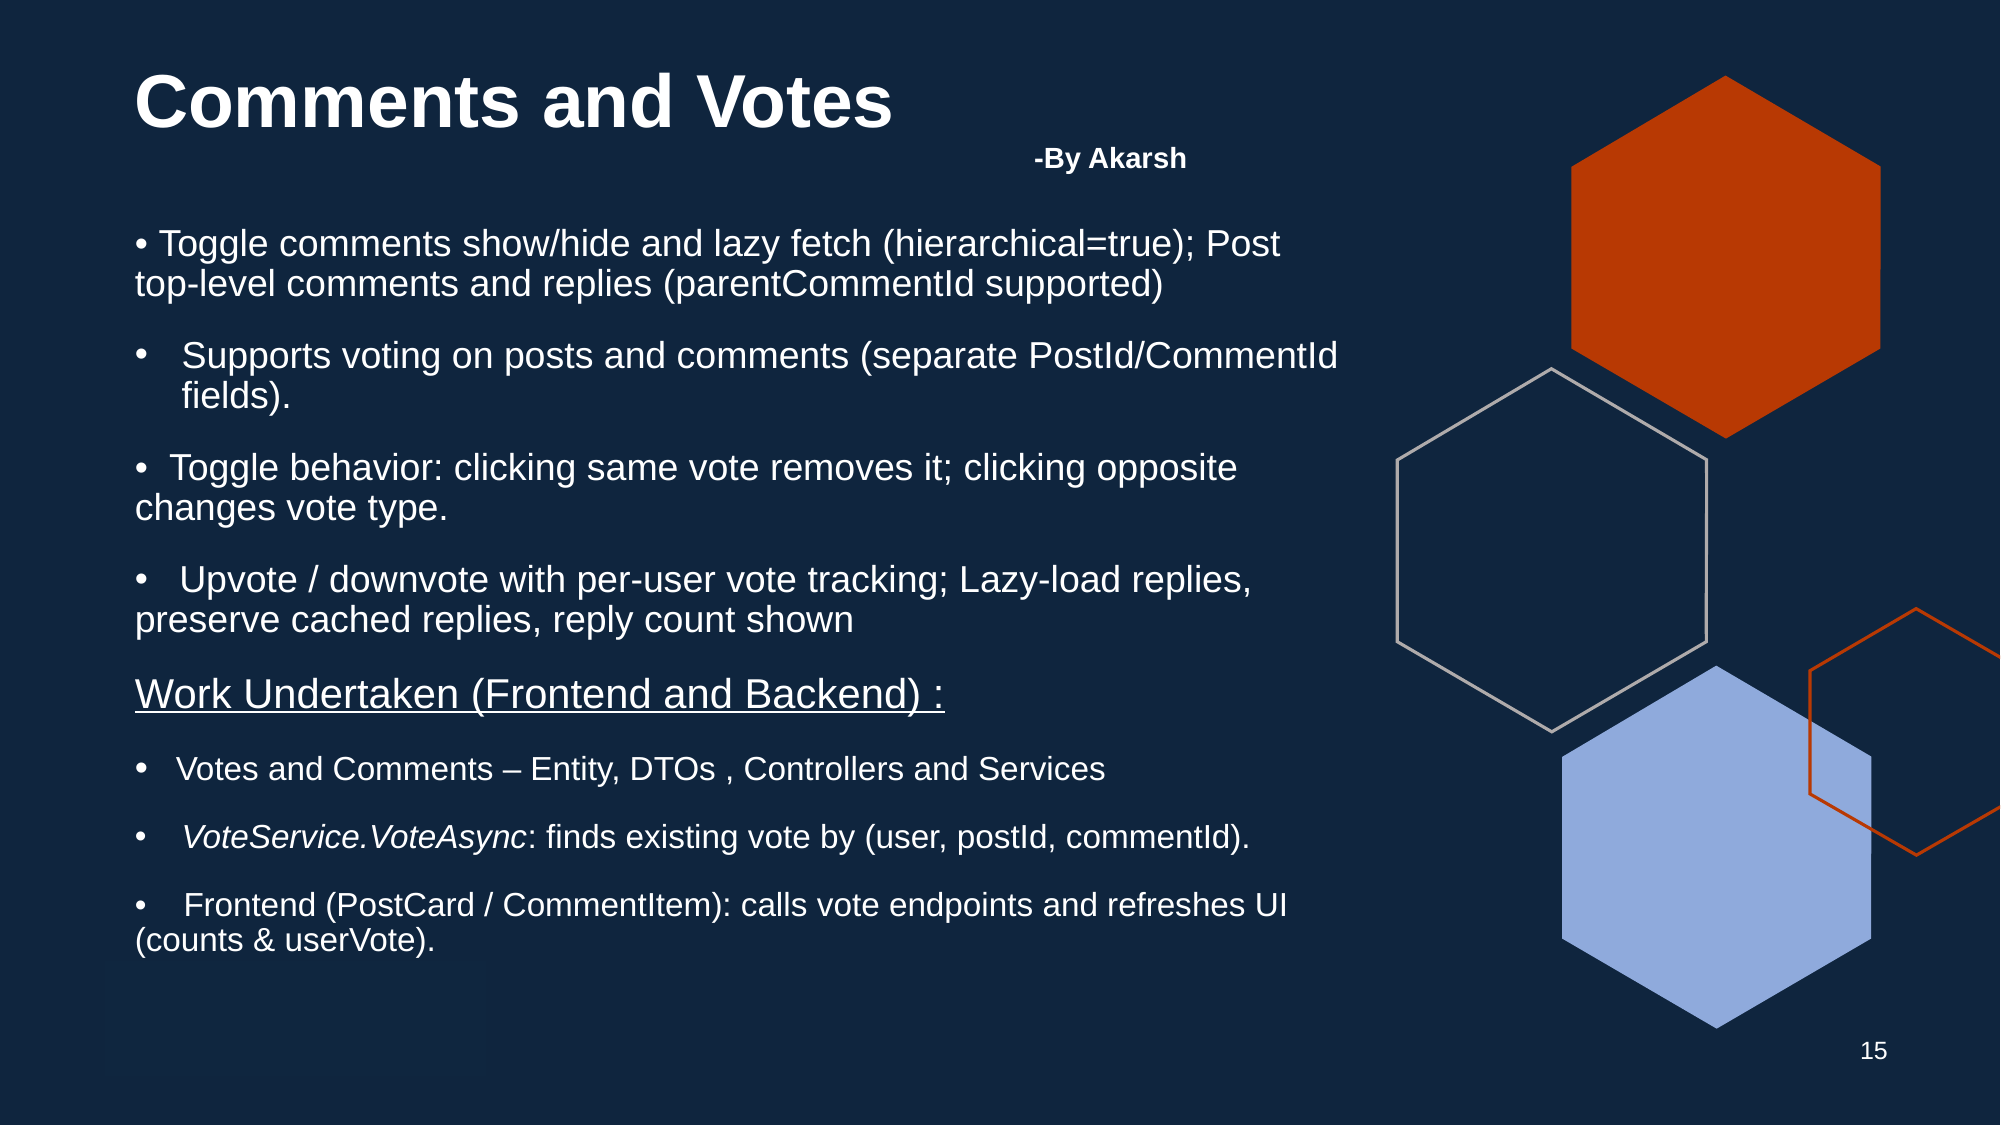

# Comments and Votes -By Akarsh
• Toggle comments show/hide and lazy fetch (hierarchical=true); Post top-level comments and replies (parentCommentId supported)
Supports voting on posts and comments (separate PostId/CommentId fields).
•  Toggle behavior: clicking same vote removes it; clicking opposite changes vote type.
   Upvote / downvote with per-user vote tracking; Lazy-load replies, preserve cached replies, reply count shown
Work Undertaken (Frontend and Backend) :
•   Votes and Comments – Entity, DTOs , Controllers and Services
VoteService.VoteAsync: finds existing vote by (user, postId, commentId).
•    Frontend (PostCard / CommentItem): calls vote endpoints and refreshes UI (counts & userVote).

15